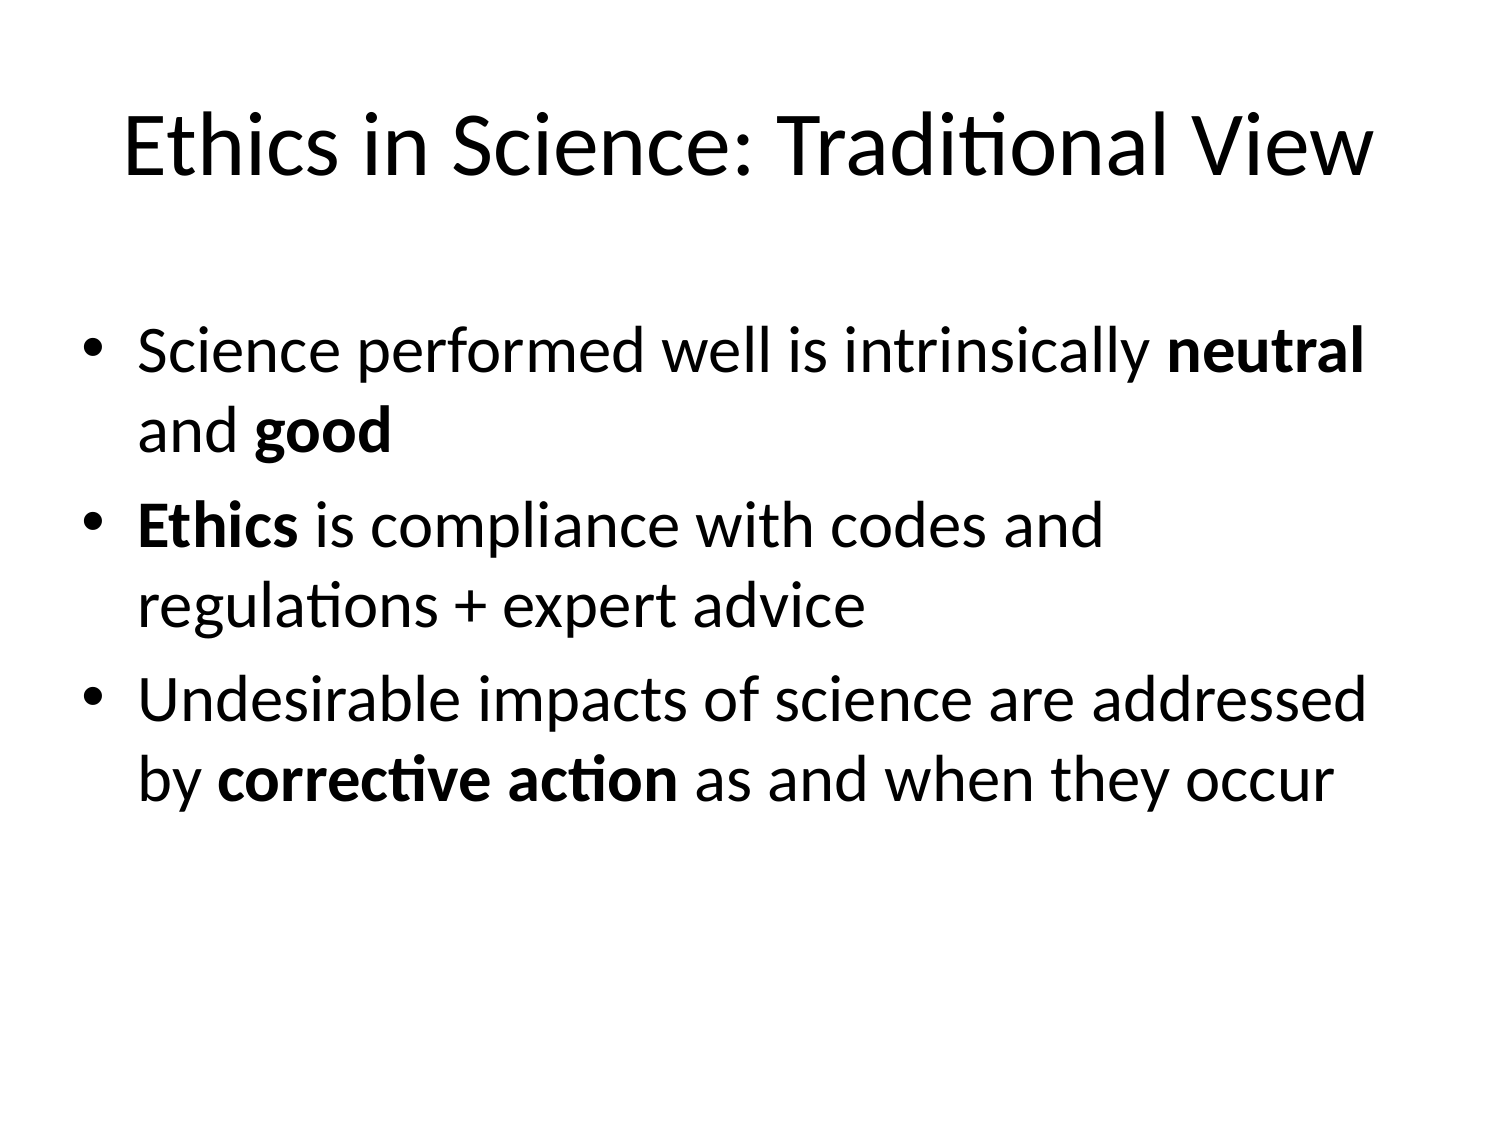

# Ethics in Science: Traditional View
Science performed well is intrinsically neutral and good
Ethics is compliance with codes and regulations + expert advice
Undesirable impacts of science are addressed by corrective action as and when they occur